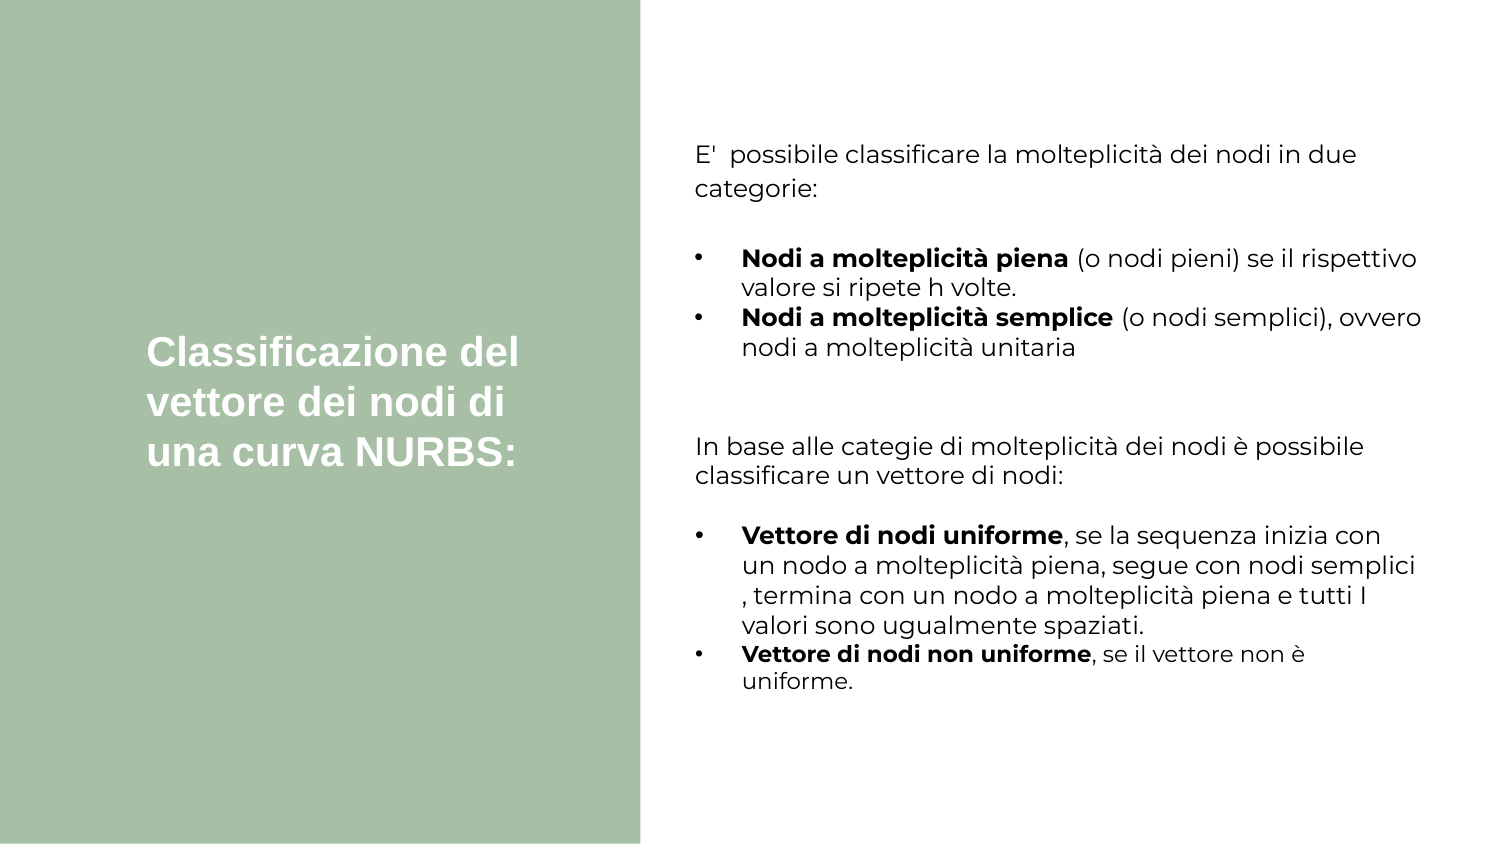

E'  possibile classificare la molteplicità dei nodi in due categorie:

Nodi a molteplicità piena (o nodi pieni) se il rispettivo valore si ripete h volte.
Nodi a molteplicità semplice (o nodi semplici), ovvero nodi a molteplicità unitaria

Classificazione del vettore dei nodi di una curva NURBS:
In base alle categie di molteplicità dei nodi è possibile classificare un vettore di nodi:

Vettore di nodi uniforme, se la sequenza inizia con un nodo a molteplicità piena, segue con nodi semplici , termina con un nodo a molteplicità piena e tutti I valori sono ugualmente spaziati.
Vettore di nodi non uniforme, se il vettore non è uniforme.